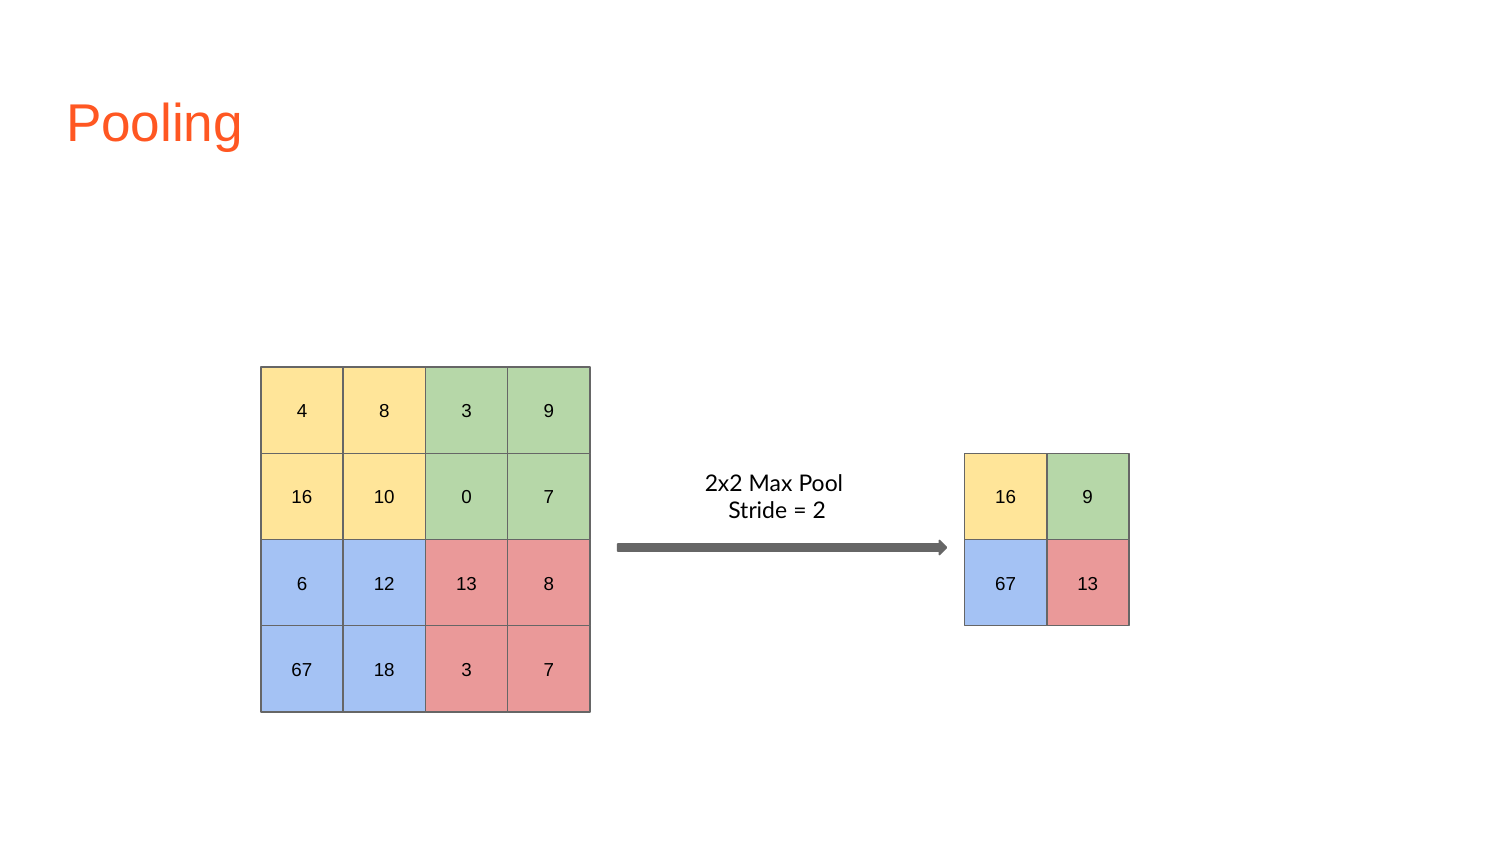

# Pooling
4
8
3
9
16
10
0
7
6
12
13
8
67
18
3
7
2x2 Max Pool
Stride = 2
16
9
67
13